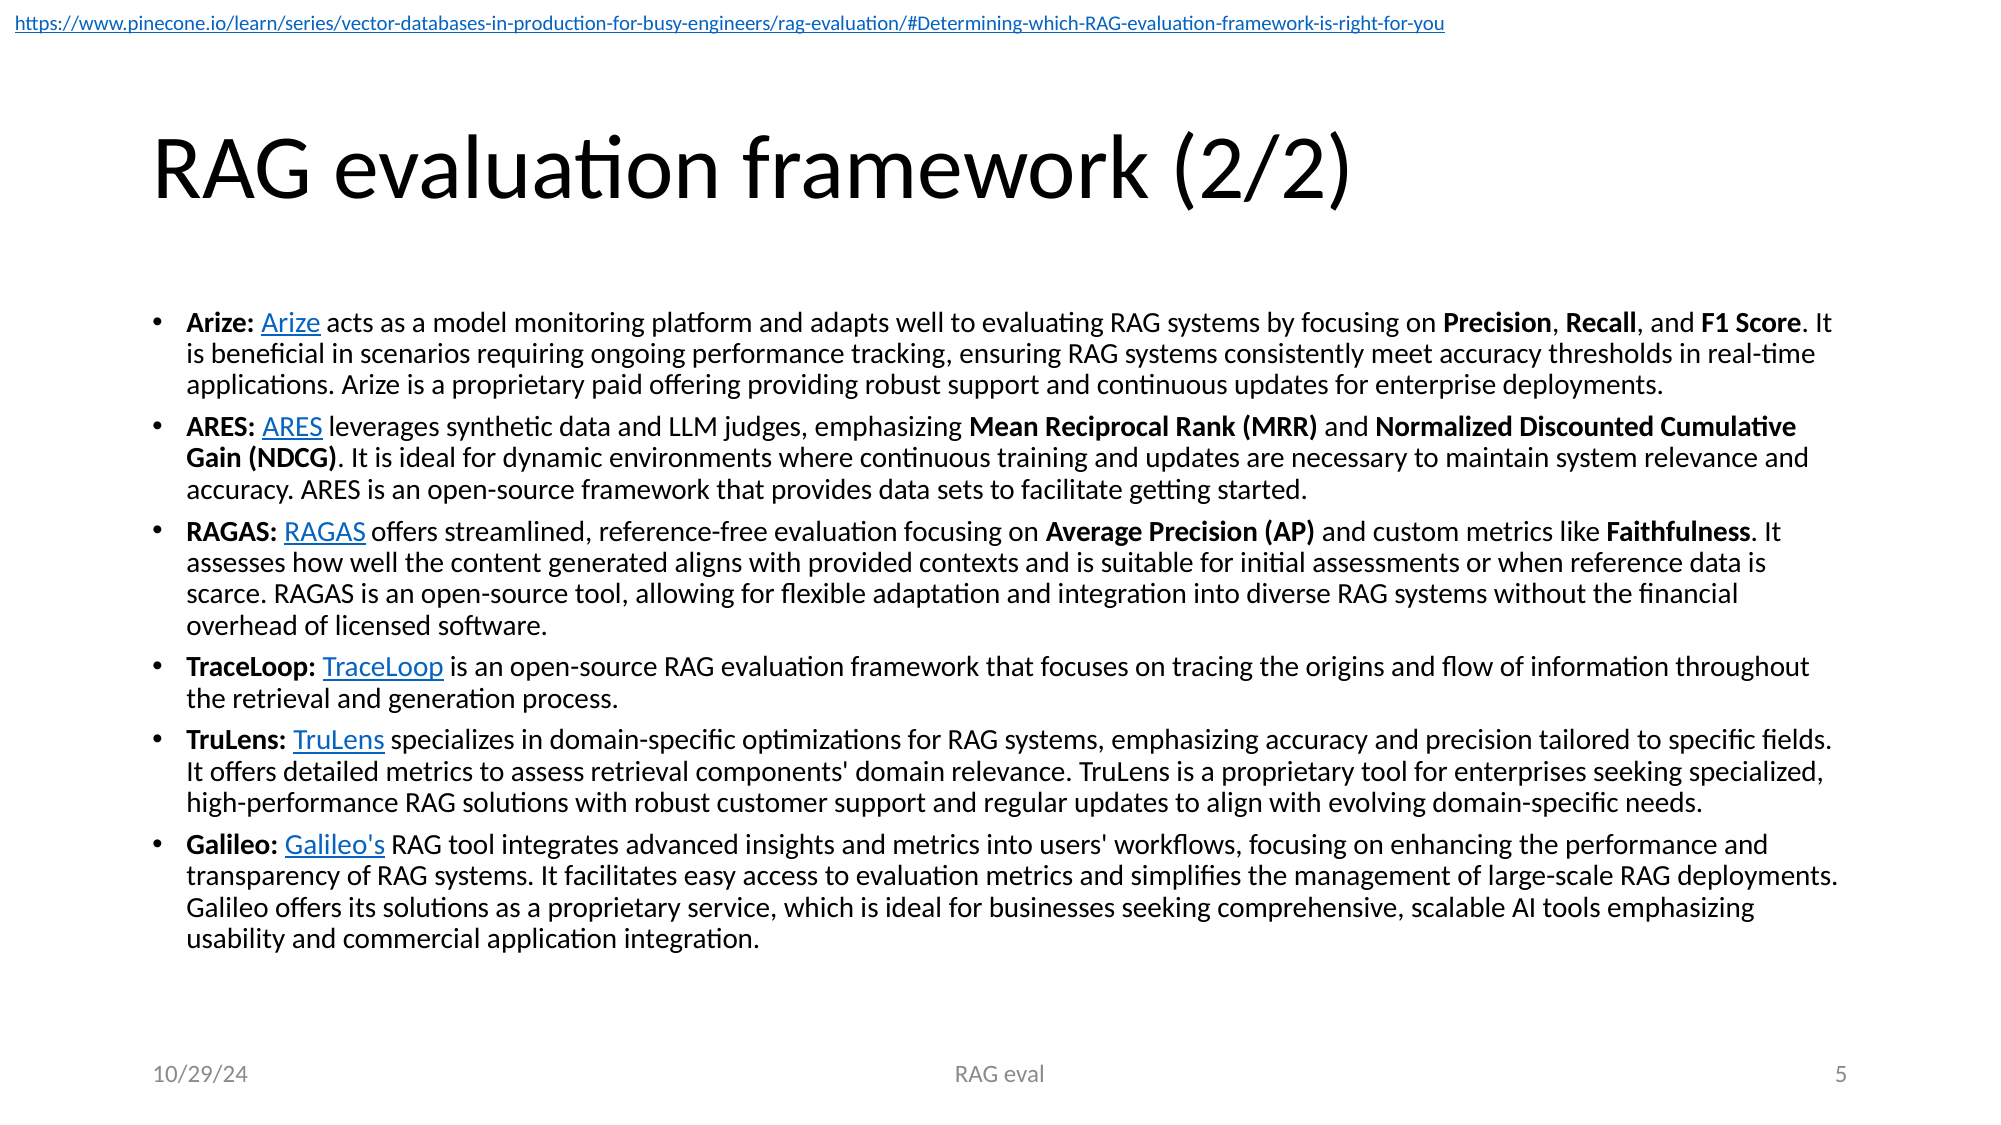

https://www.pinecone.io/learn/series/vector-databases-in-production-for-busy-engineers/rag-evaluation/#Determining-which-RAG-evaluation-framework-is-right-for-you
# RAG evaluation framework (2/2)
Arize: Arize acts as a model monitoring platform and adapts well to evaluating RAG systems by focusing on Precision, Recall, and F1 Score. It is beneficial in scenarios requiring ongoing performance tracking, ensuring RAG systems consistently meet accuracy thresholds in real-time applications. Arize is a proprietary paid offering providing robust support and continuous updates for enterprise deployments.
ARES: ARES leverages synthetic data and LLM judges, emphasizing Mean Reciprocal Rank (MRR) and Normalized Discounted Cumulative Gain (NDCG). It is ideal for dynamic environments where continuous training and updates are necessary to maintain system relevance and accuracy. ARES is an open-source framework that provides data sets to facilitate getting started.
RAGAS: RAGAS offers streamlined, reference-free evaluation focusing on Average Precision (AP) and custom metrics like Faithfulness. It assesses how well the content generated aligns with provided contexts and is suitable for initial assessments or when reference data is scarce. RAGAS is an open-source tool, allowing for flexible adaptation and integration into diverse RAG systems without the financial overhead of licensed software.
TraceLoop: TraceLoop is an open-source RAG evaluation framework that focuses on tracing the origins and flow of information throughout the retrieval and generation process.
TruLens: TruLens specializes in domain-specific optimizations for RAG systems, emphasizing accuracy and precision tailored to specific fields. It offers detailed metrics to assess retrieval components' domain relevance. TruLens is a proprietary tool for enterprises seeking specialized, high-performance RAG solutions with robust customer support and regular updates to align with evolving domain-specific needs.
Galileo: Galileo's RAG tool integrates advanced insights and metrics into users' workflows, focusing on enhancing the performance and transparency of RAG systems. It facilitates easy access to evaluation metrics and simplifies the management of large-scale RAG deployments. Galileo offers its solutions as a proprietary service, which is ideal for businesses seeking comprehensive, scalable AI tools emphasizing usability and commercial application integration.

10/29/24
RAG eval
5